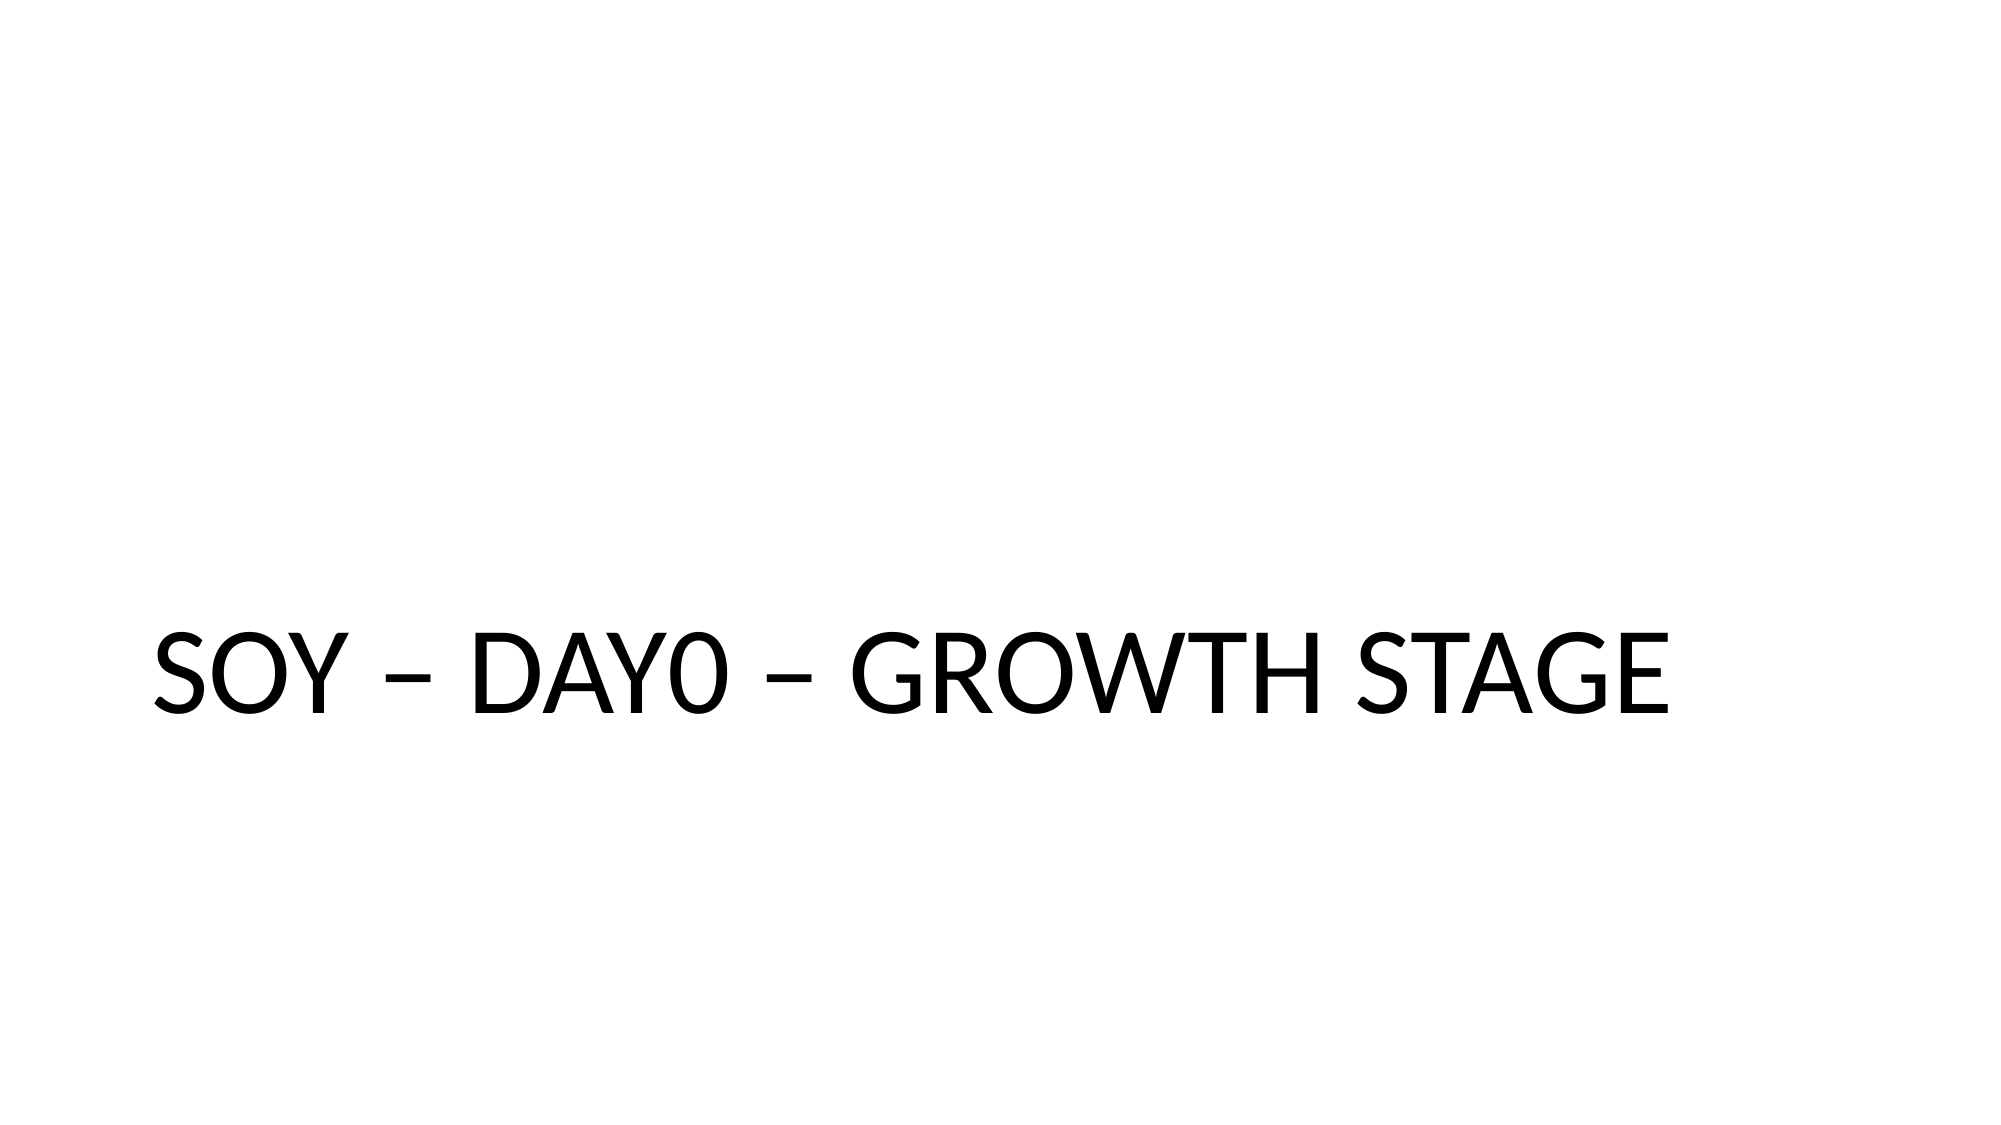

# SOY – DAY0 – GROWTH STAGE